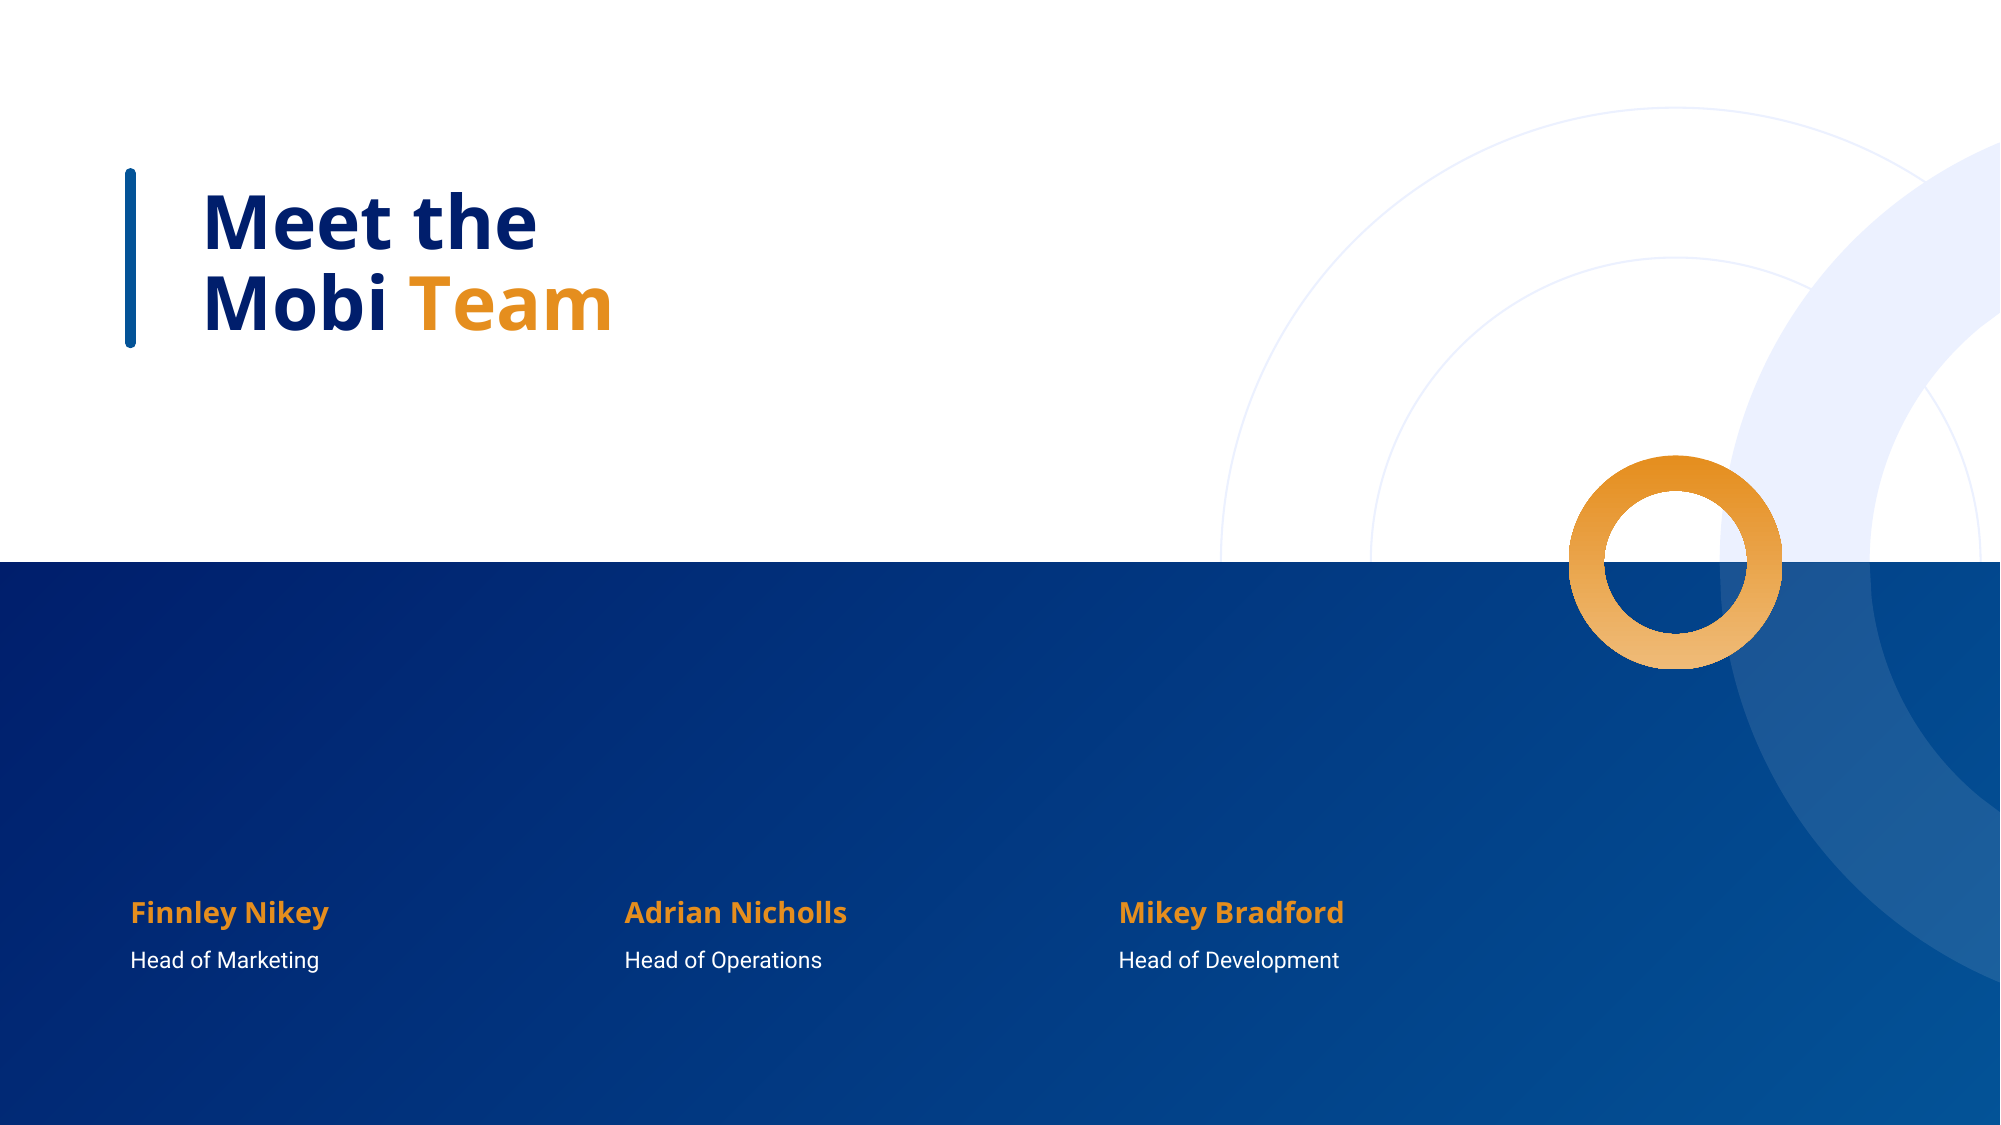

Meet the
Mobi Team

Finnley Nikey
Adrian Nicholls
Mikey Bradford
Head of Marketing
Head of Operations
Head of Development